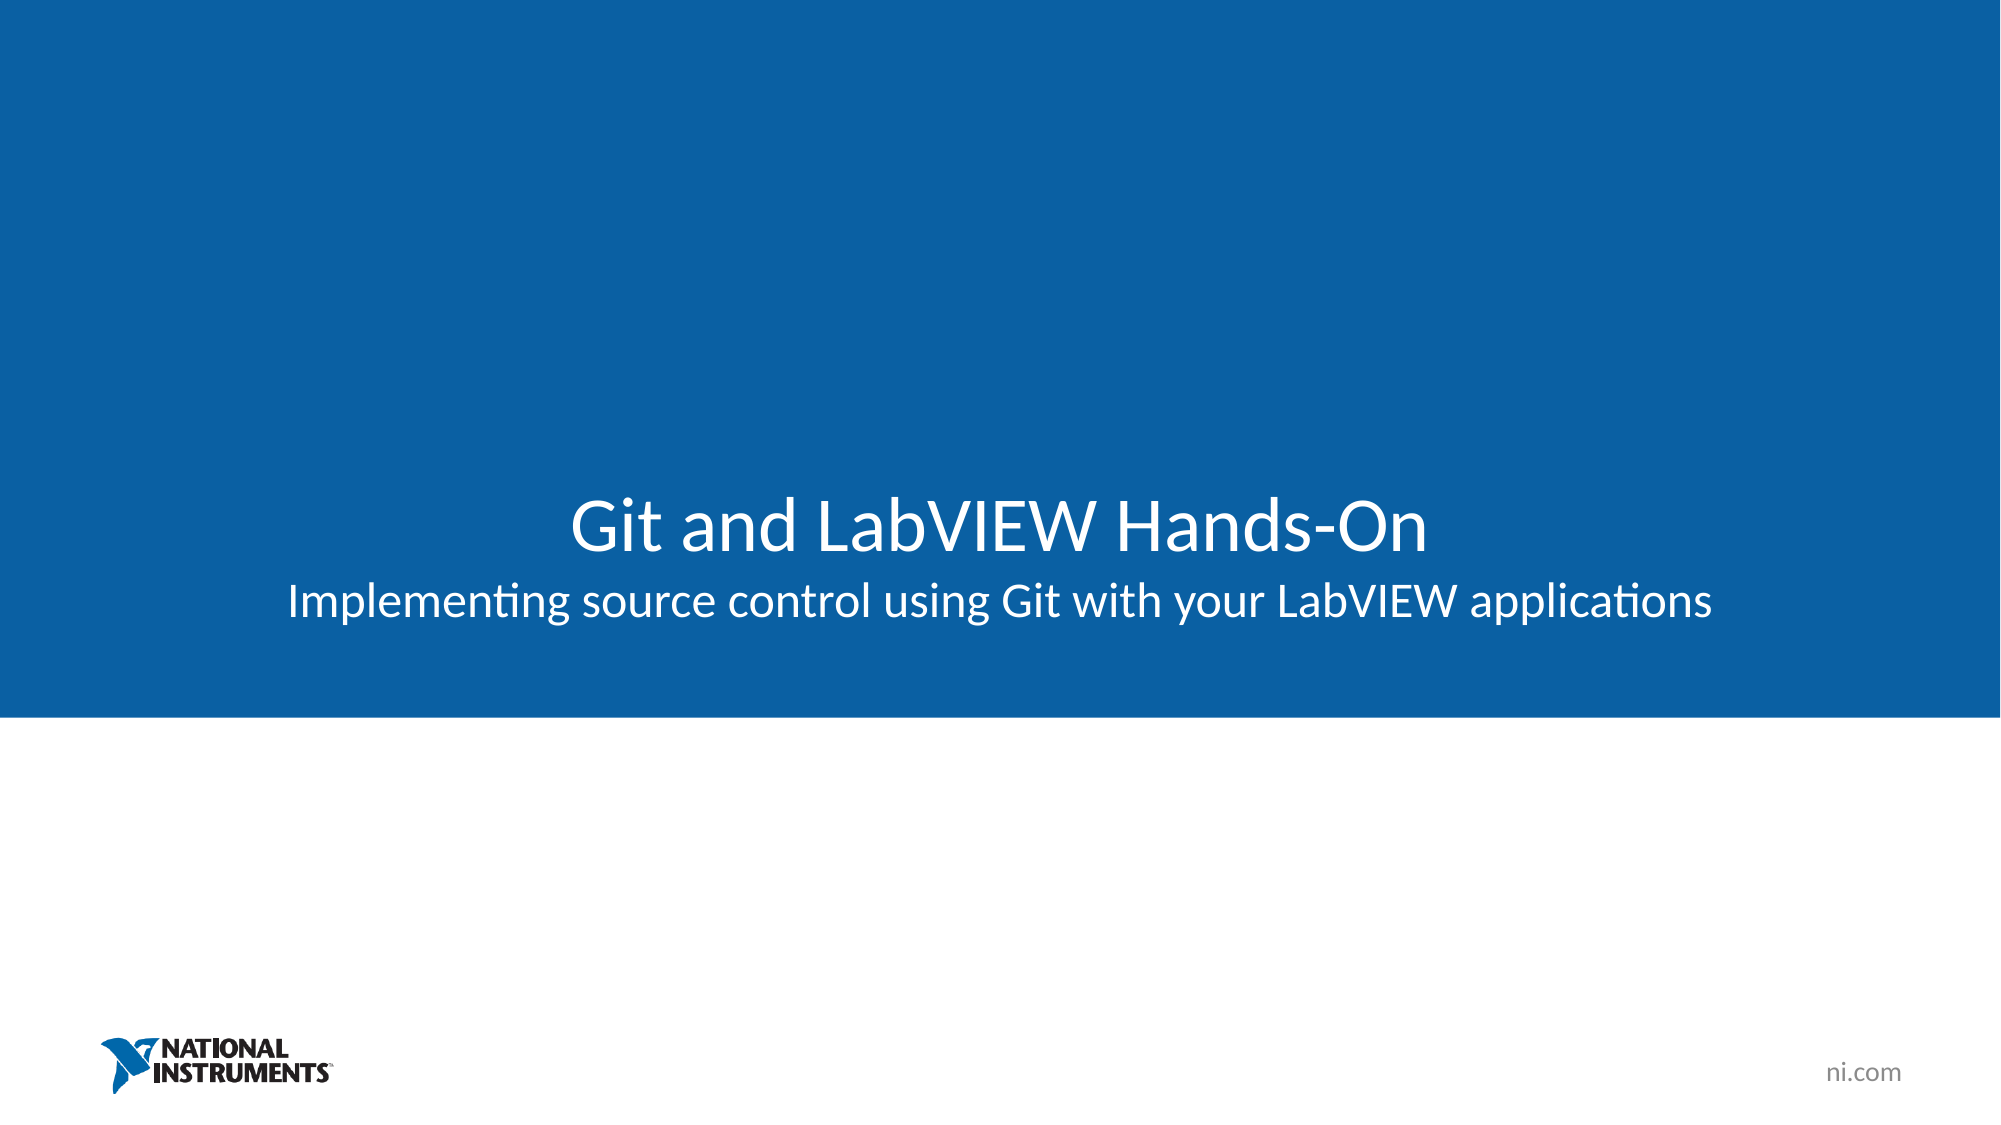

# Git and LabVIEW Hands-On
Implementing source control using Git with your LabVIEW applications